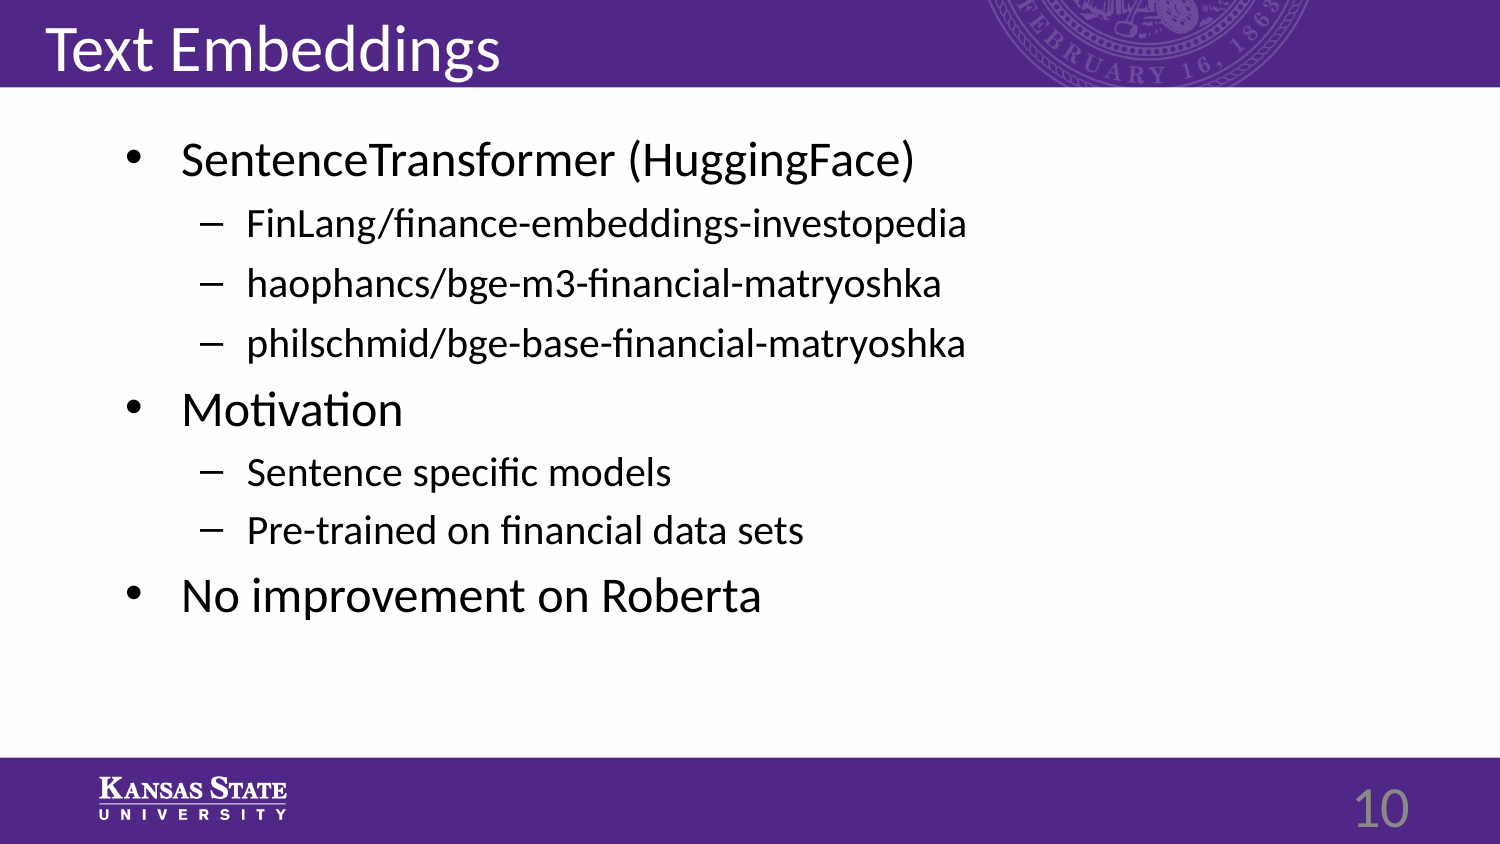

# Text Embeddings
SentenceTransformer (HuggingFace)
FinLang/finance-embeddings-investopedia
haophancs/bge-m3-financial-matryoshka
philschmid/bge-base-financial-matryoshka
Motivation
Sentence specific models
Pre-trained on financial data sets
No improvement on Roberta

10